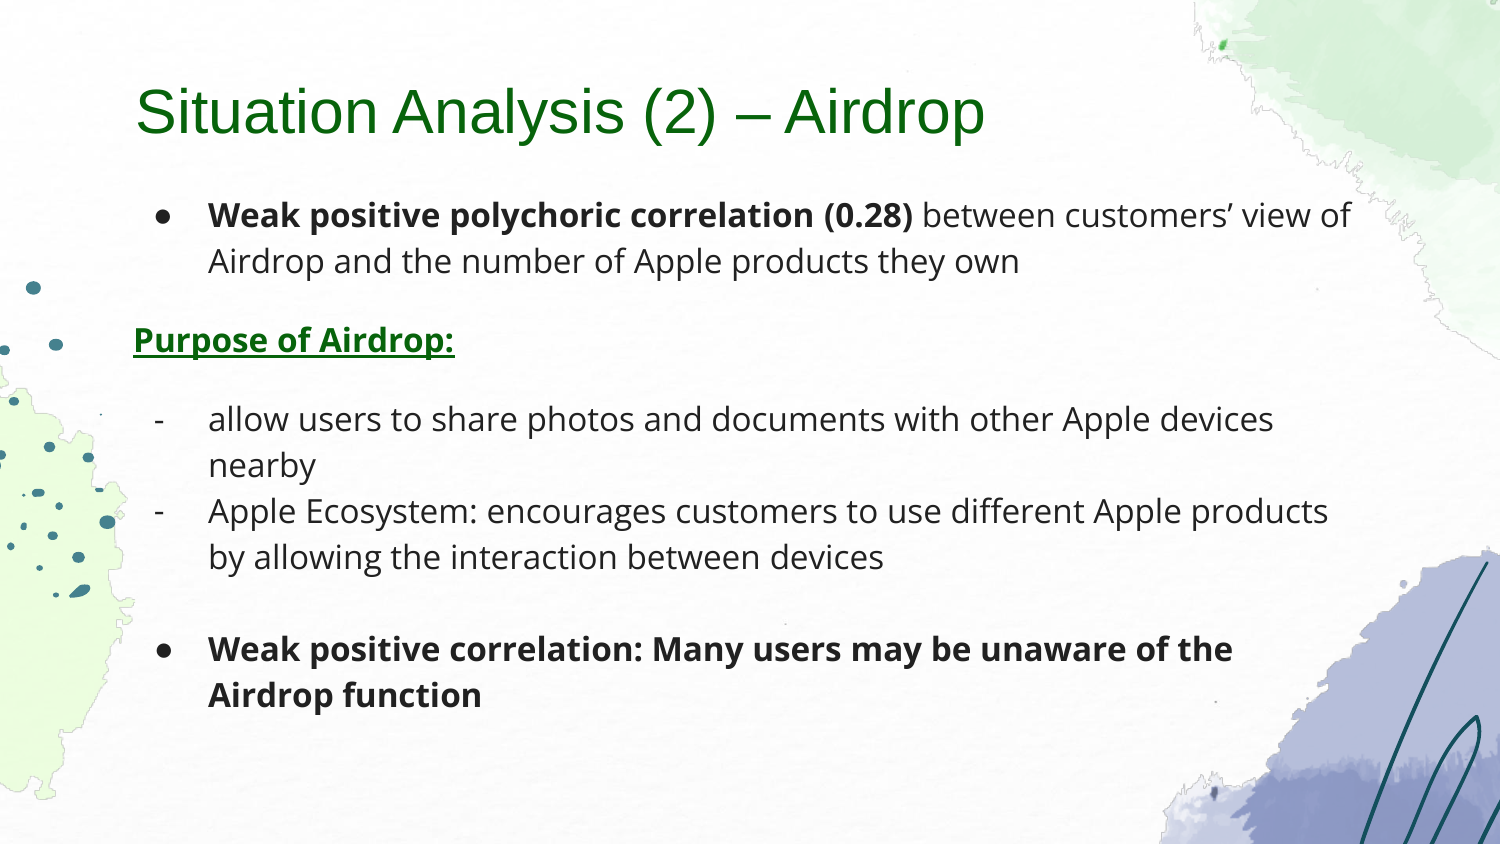

# Situation Analysis (2) – Airdrop
Weak positive polychoric correlation (0.28) between customers’ view of Airdrop and the number of Apple products they own
Purpose of Airdrop:
allow users to share photos and documents with other Apple devices nearby
Apple Ecosystem: encourages customers to use different Apple products by allowing the interaction between devices

Weak positive correlation: Many users may be unaware of the Airdrop function